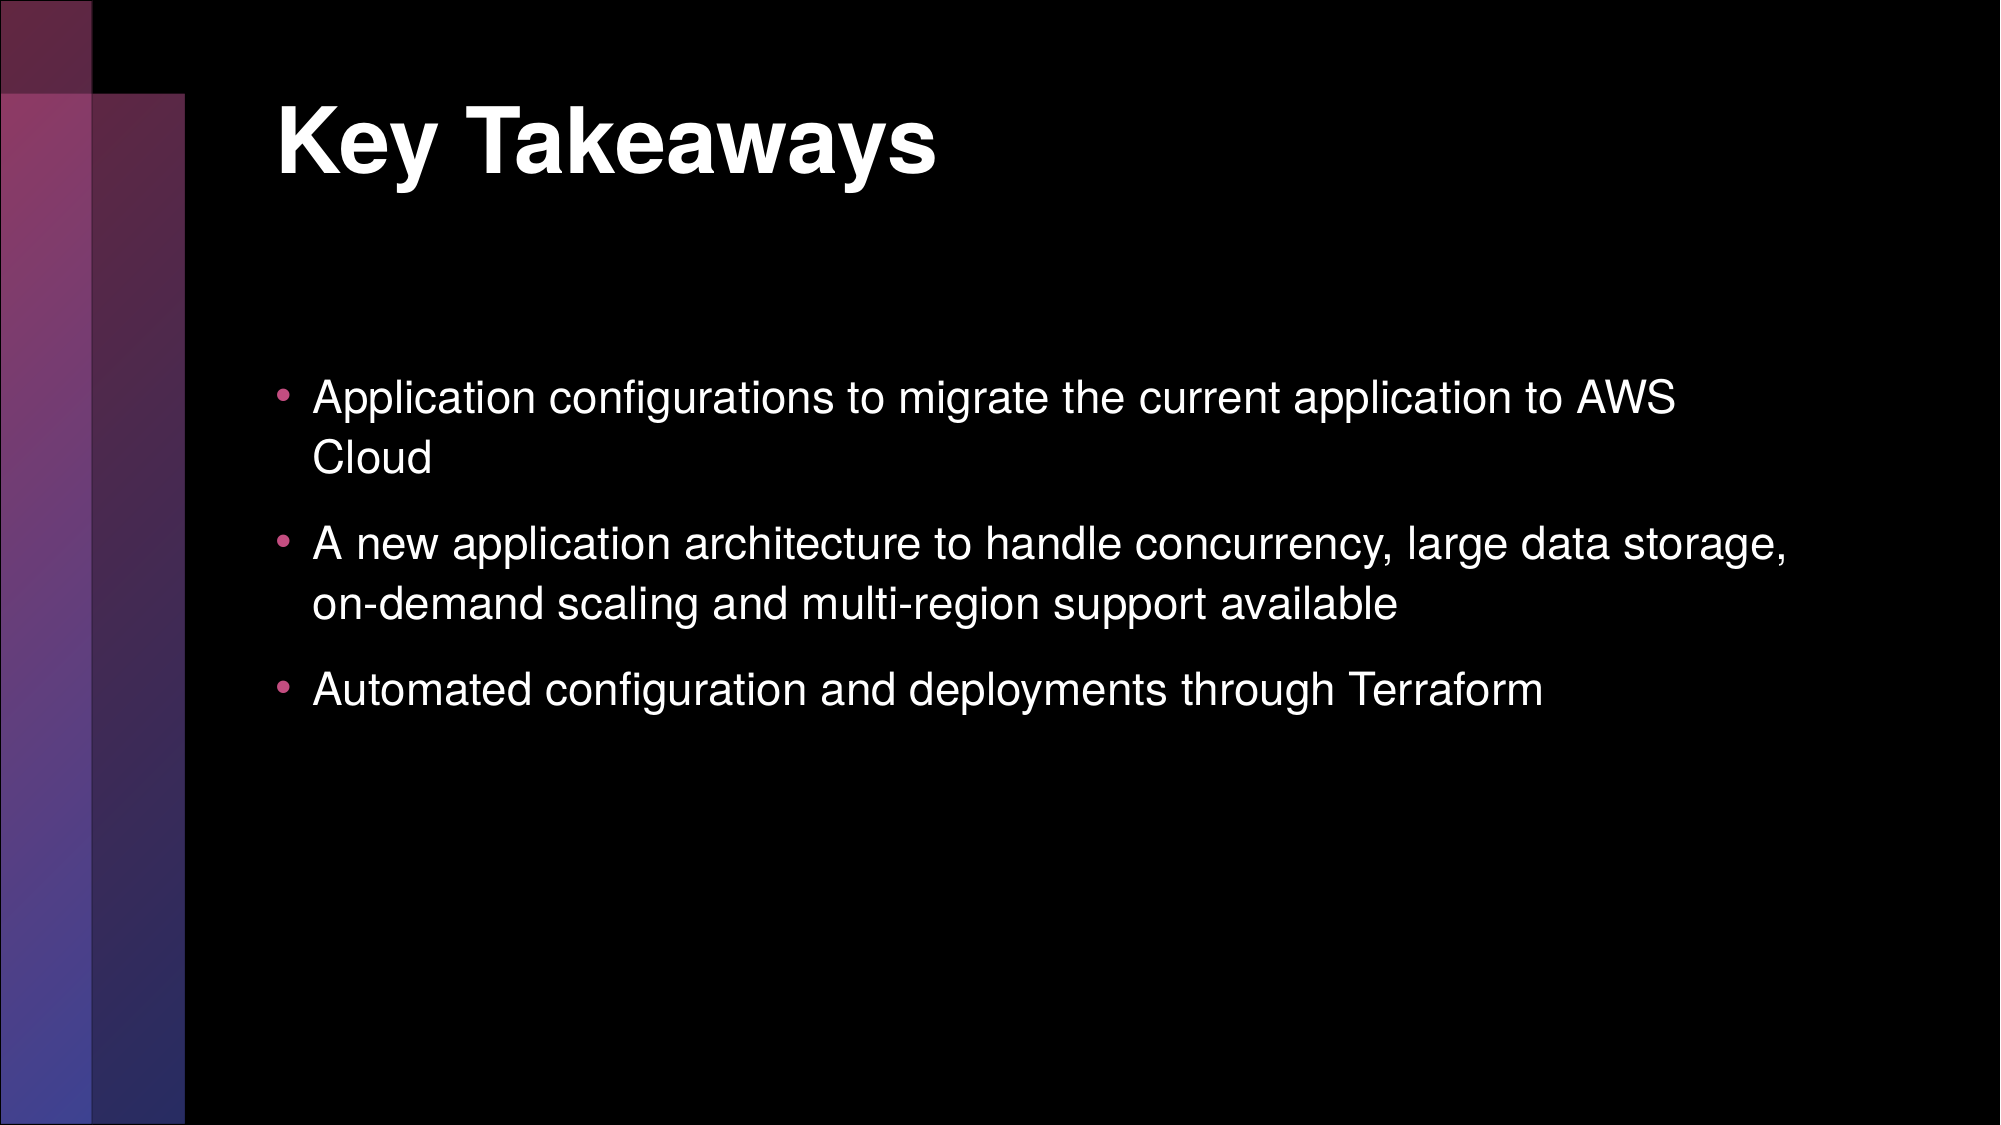

# Key Takeaways
Application configurations to migrate the current application to AWS Cloud
A new application architecture to handle concurrency, large data storage, on-demand scaling and multi-region support available
Automated configuration and deployments through Terraform